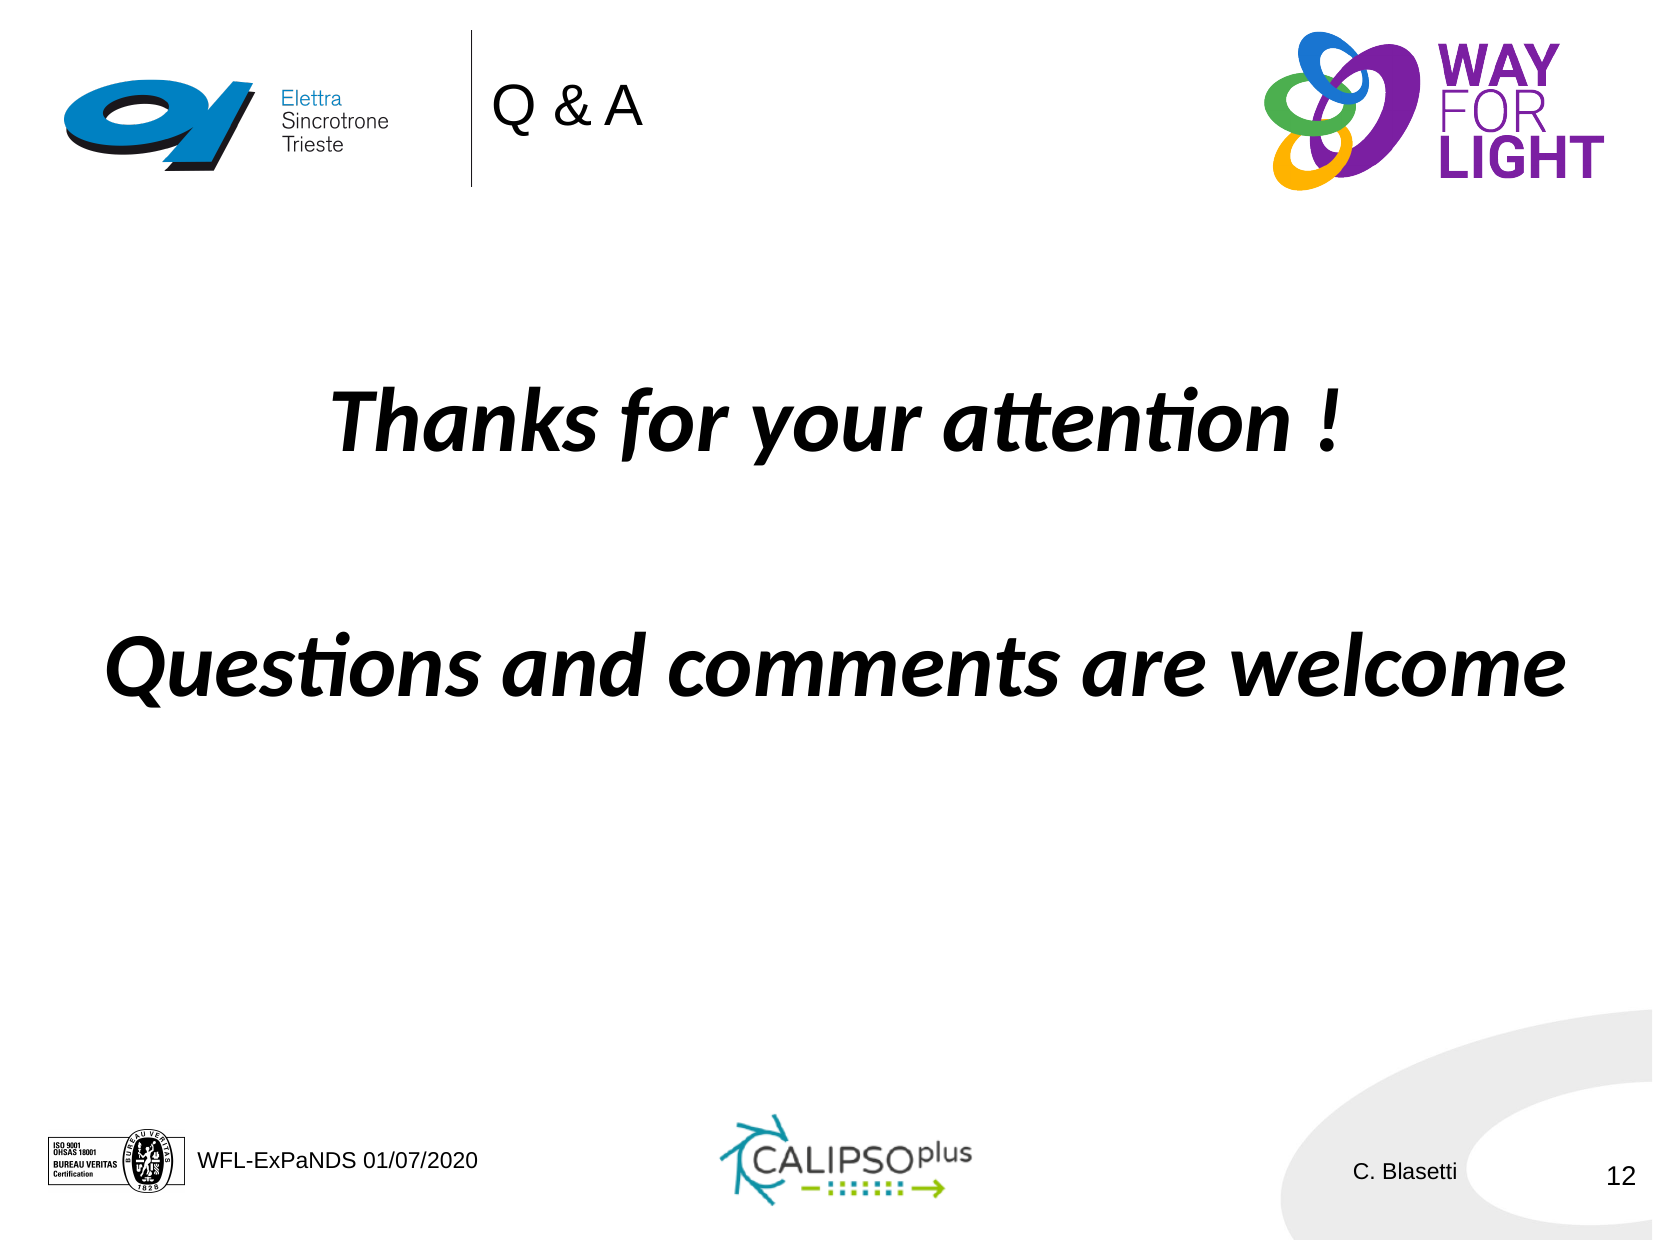

Q & A
Thanks for your attention !

Questions and comments are welcome
12